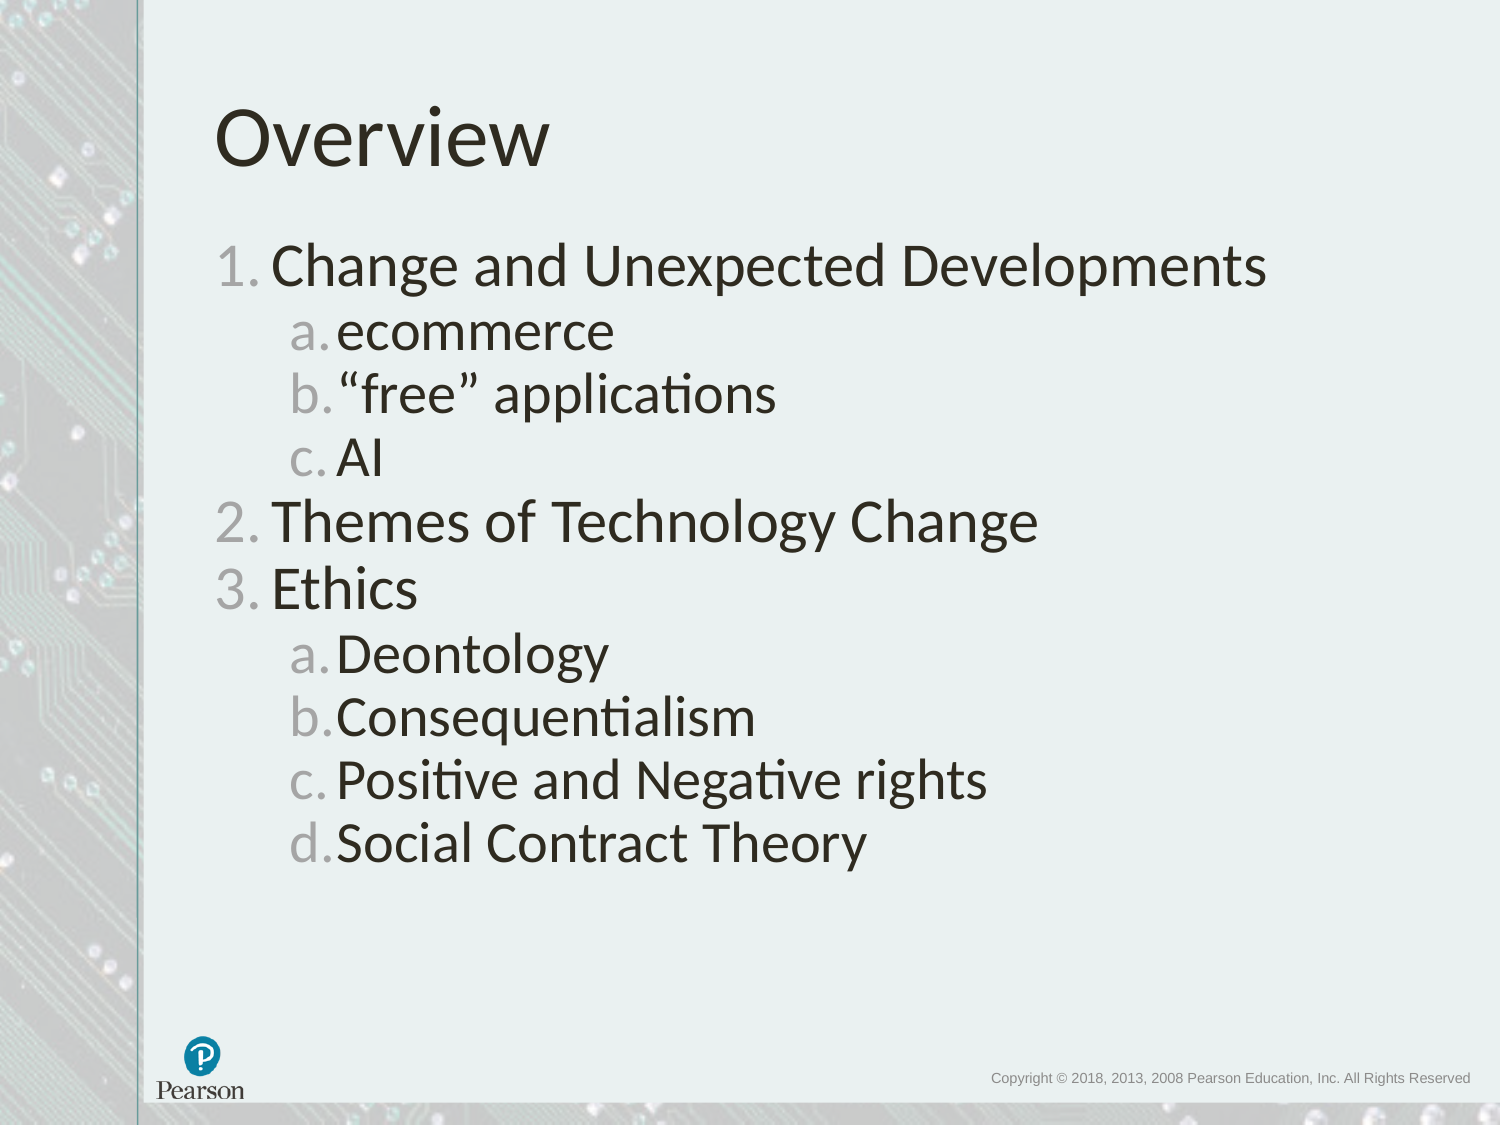

Overview
Change and Unexpected Developments
ecommerce
“free” applications
AI
Themes of Technology Change
Ethics
Deontology
Consequentialism
Positive and Negative rights
Social Contract Theory

Copyright © 2018, 2013, 2008 Pearson Education, Inc. All Rights Reserved